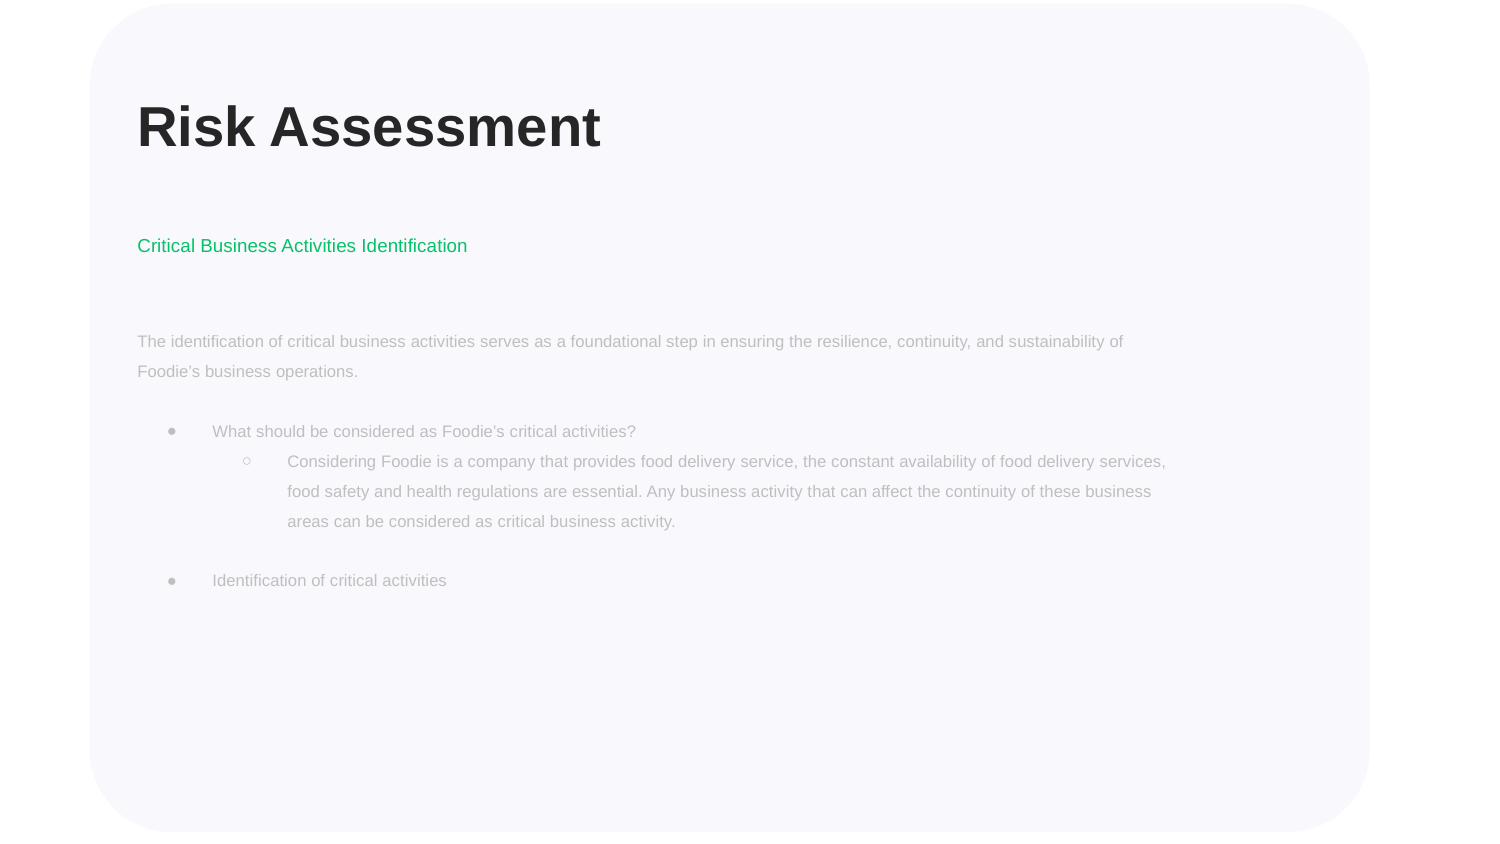

Risk Assessment

The identification of critical business activities serves as a foundational step in ensuring the resilience, continuity, and sustainability of Foodie’s business operations.

What should be considered as Foodie’s critical activities?
Considering Foodie is a company that provides food delivery service, the constant availability of food delivery services, food safety and health regulations are essential. Any business activity that can affect the continuity of these business areas can be considered as critical business activity.

Identification of critical activities

Critical Business Activities Identification